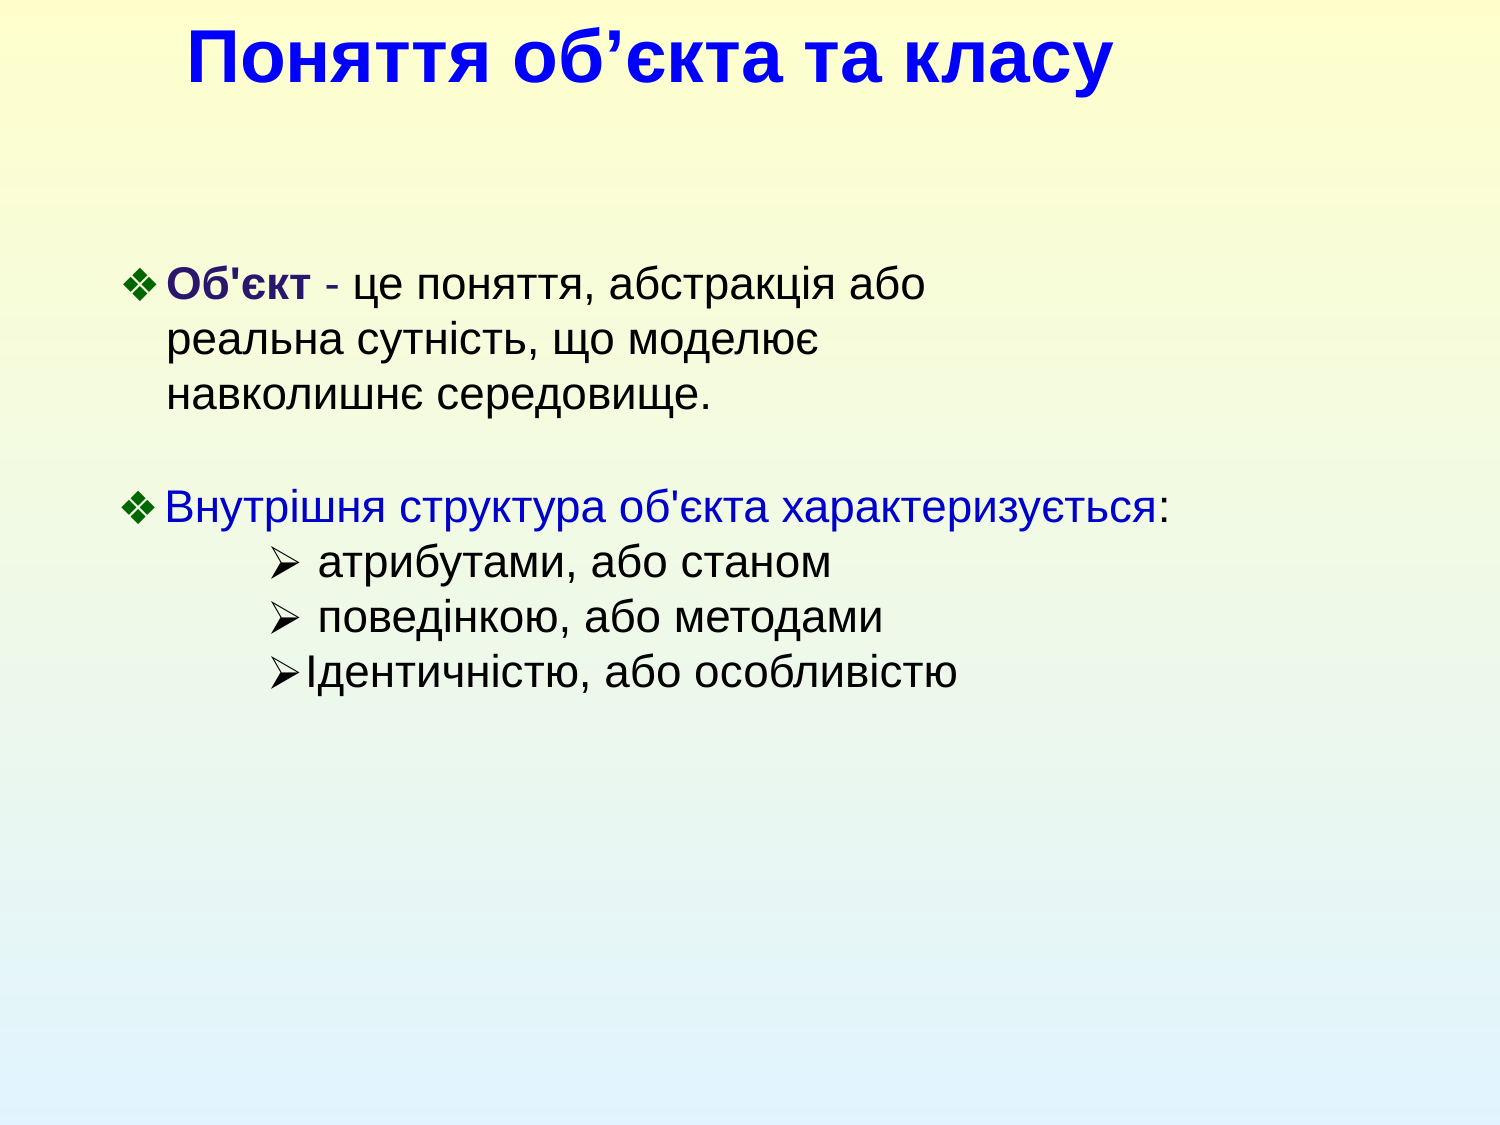

Поняття об’єкта та класу
Об'єкт - це поняття, абстракція або реальна сутність, що моделює навколишнє середовище.
Внутрішня структура об'єкта характеризується:
 атрибутами, або станом
 поведінкою, або методами
Ідентичністю, або особливістю